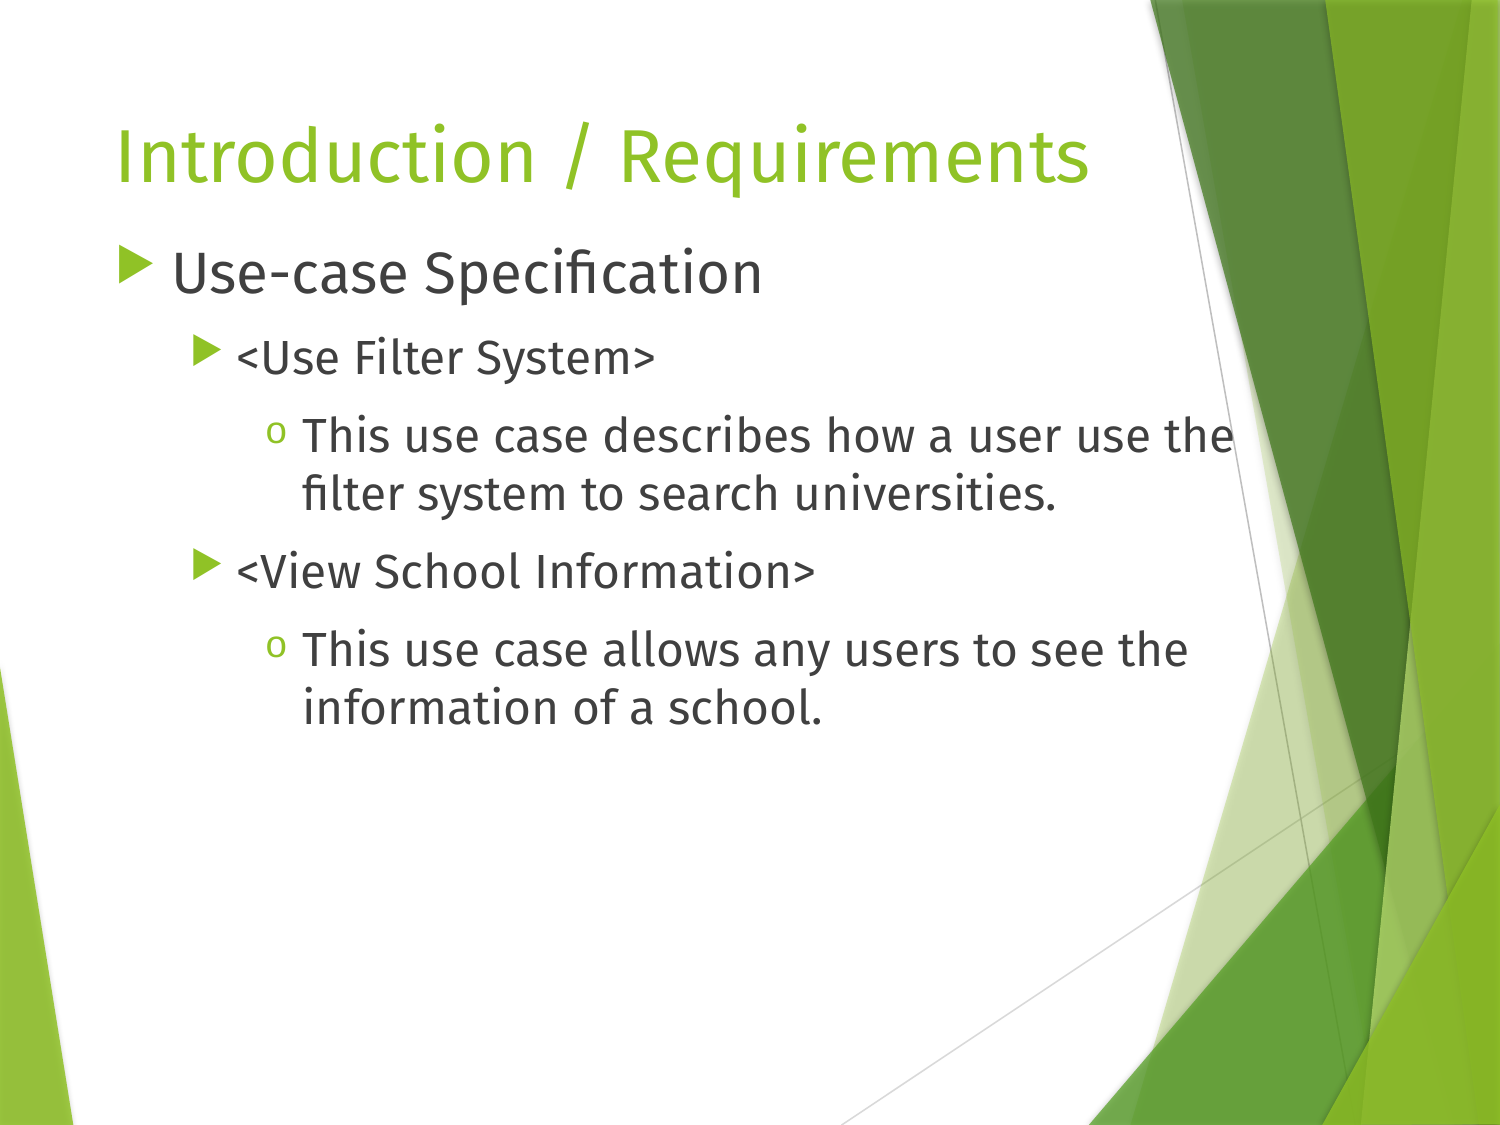

# Introduction / Requirements
Use-case Specification
<Use Filter System>
This use case describes how a user use the filter system to search universities.
<View School Information>
This use case allows any users to see the information of a school.